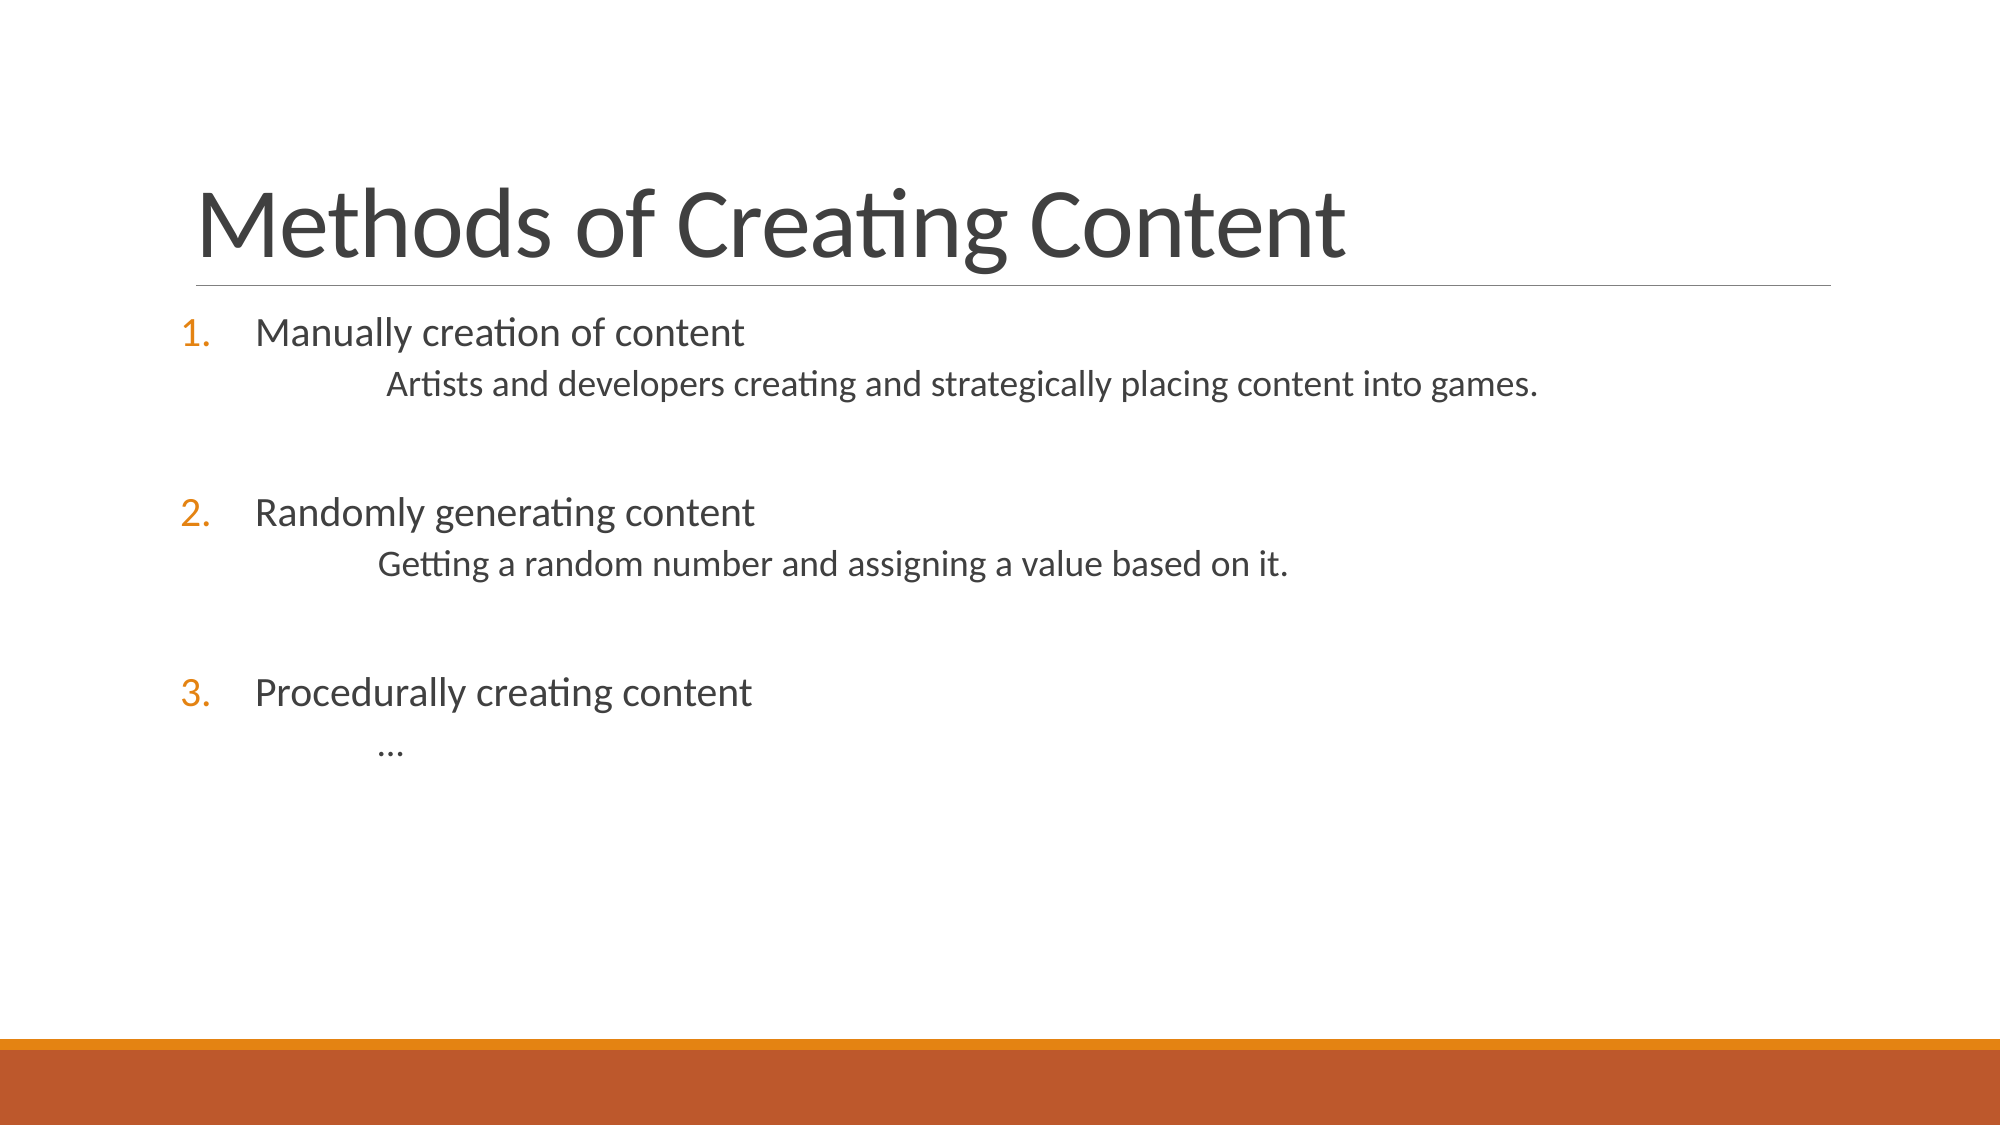

# Methods of Creating Content
Manually creation of content
	 Artists and developers creating and strategically placing content into games.

Randomly generating content
	Getting a random number and assigning a value based on it.

Procedurally creating content
	…